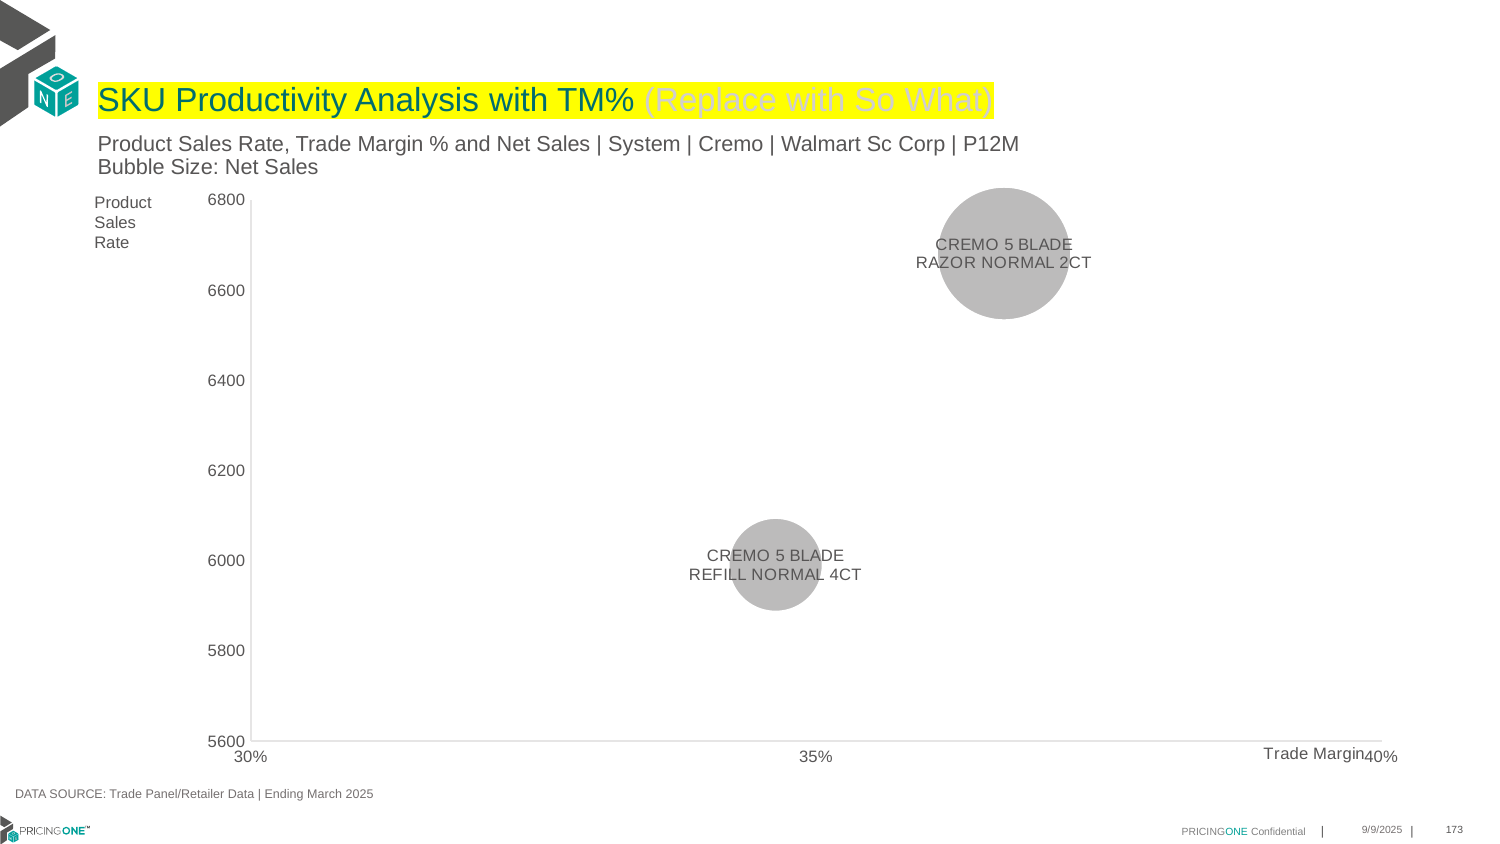

# SKU Productivity Analysis with TM% (Replace with So What)
Product Sales Rate, Trade Margin % and Net Sales | System | Cremo | Walmart Sc Corp | P12M
Bubble Size: Net Sales

### Chart

| Category | sku productivity index |
|---|---|
Product Sales Rate
DATA SOURCE: Trade Panel/Retailer Data | Ending March 2025

9/9/2025
173